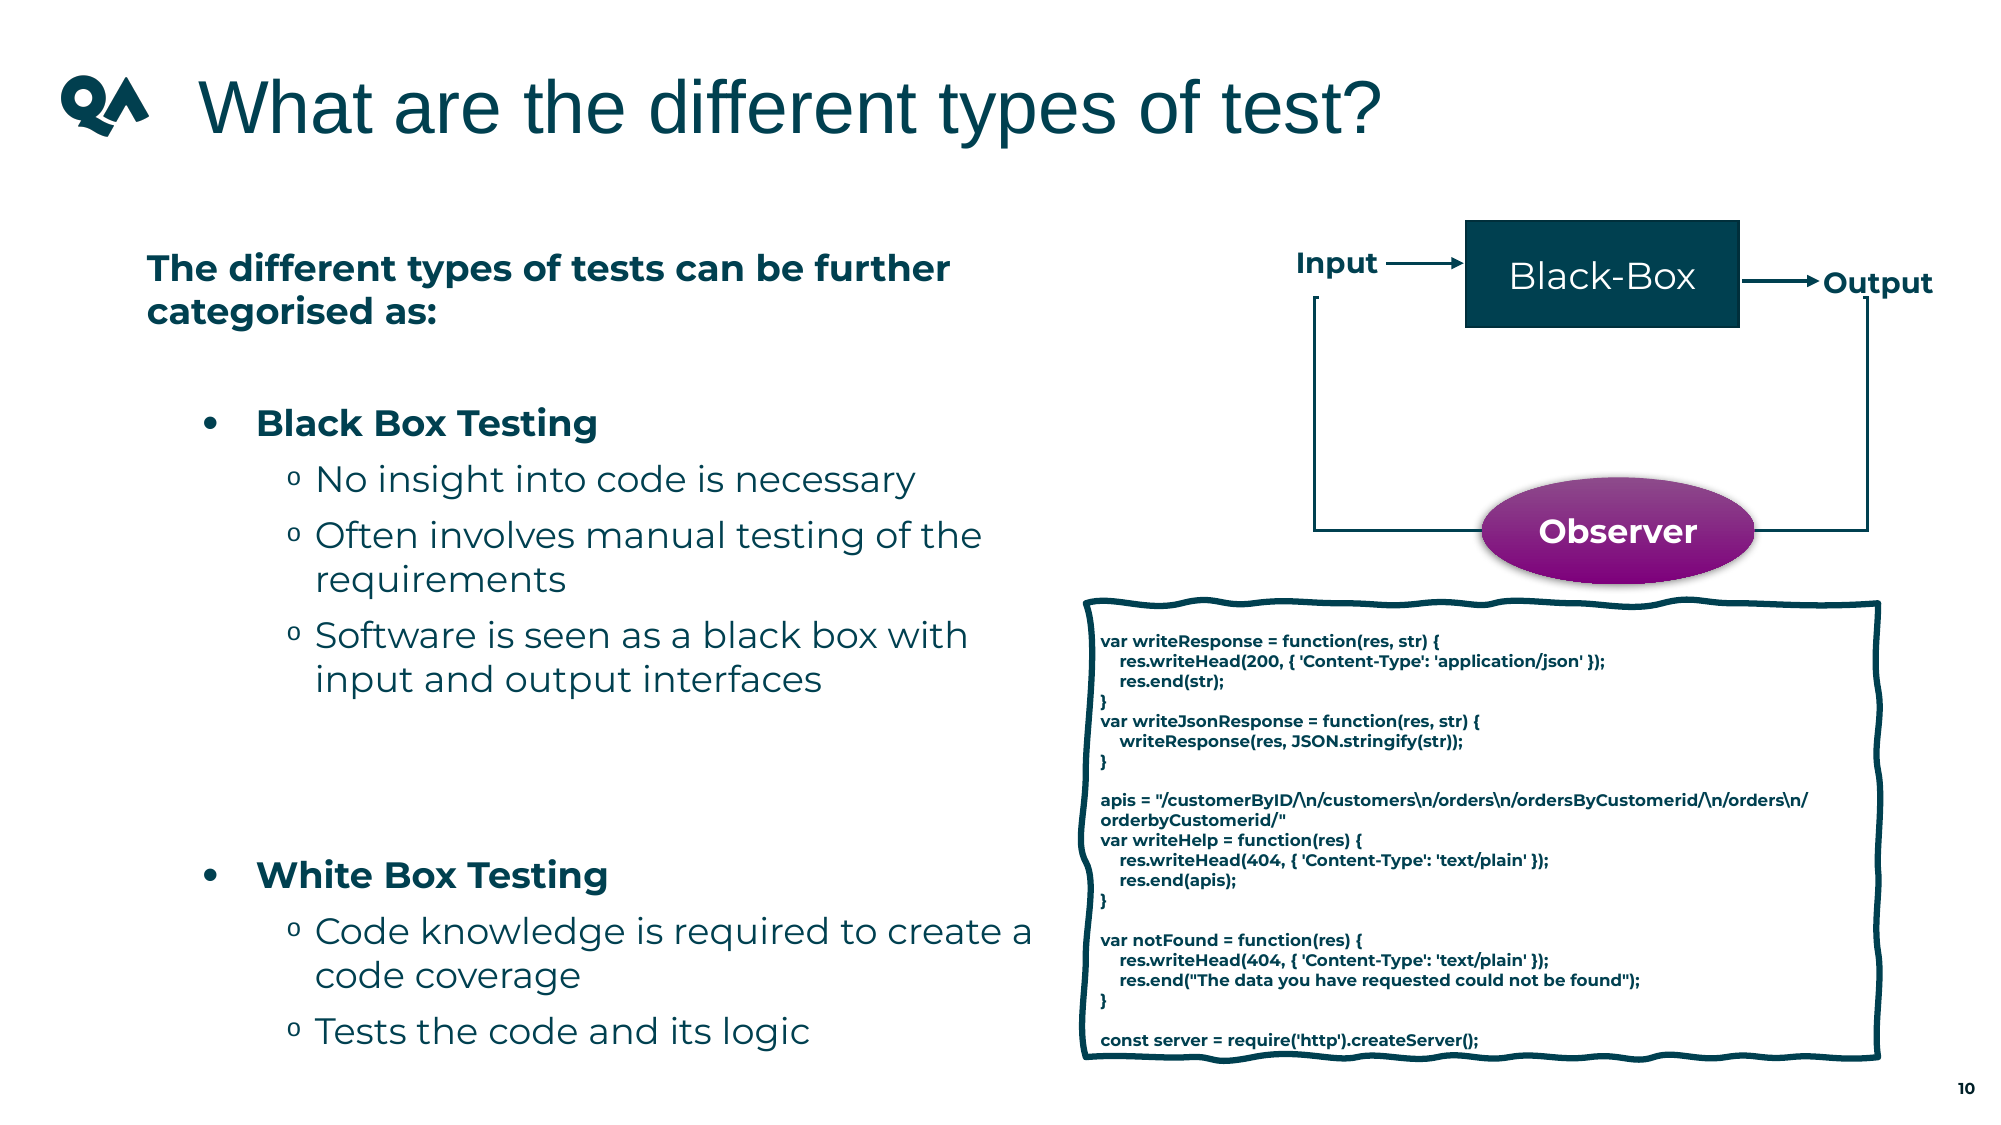

# What are the different types of test?
Black-Box
Input
Output
Observer
The different types of tests can be further categorised as:

Black Box Testing
No insight into code is necessary
Often involves manual testing of the requirements
Software is seen as a black box with input and output interfaces

White Box Testing
Code knowledge is required to create a code coverage
Tests the code and its logic

var writeResponse = function(res, str) {
    res.writeHead(200, { 'Content-Type': 'application/json' });
    res.end(str);
}
var writeJsonResponse = function(res, str) {
    writeResponse(res, JSON.stringify(str));
}

apis = "/customerByID/\n/customers\n/orders\n/ordersByCustomerid/\n/orders\n/orderbyCustomerid/"
var writeHelp = function(res) {
    res.writeHead(404, { 'Content-Type': 'text/plain' });
    res.end(apis);
}

var notFound = function(res) {
    res.writeHead(404, { 'Content-Type': 'text/plain' });
    res.end("The data you have requested could not be found");
}

const server = require('http').createServer();
10